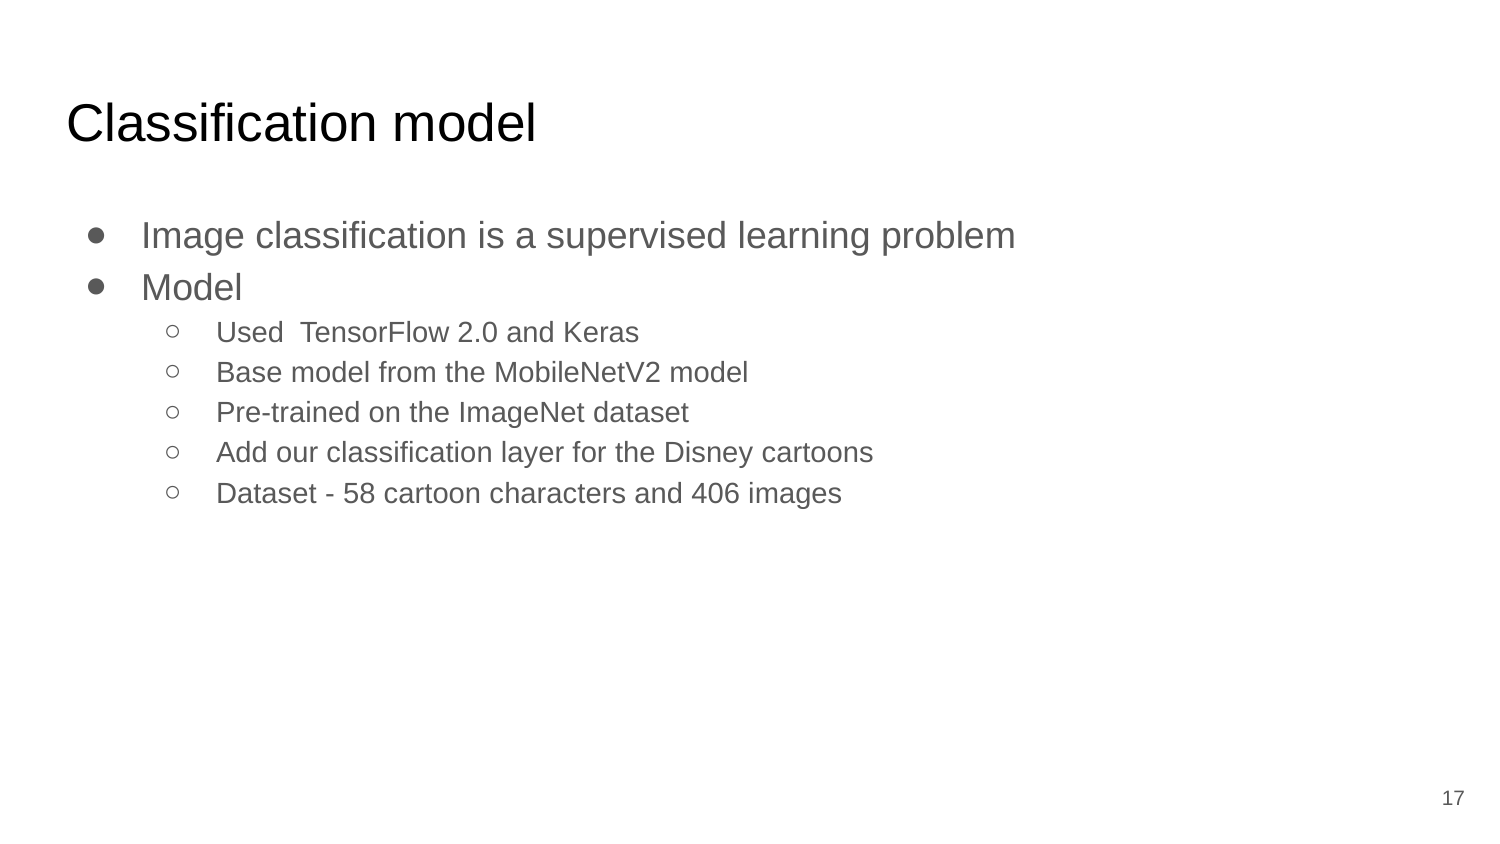

# Classification model
Image classification is a supervised learning problem
Model
Used  TensorFlow 2.0 and Keras
Base model from the MobileNetV2 model
Pre-trained on the ImageNet dataset
Add our classification layer for the Disney cartoons
Dataset - 58 cartoon characters and 406 images
17